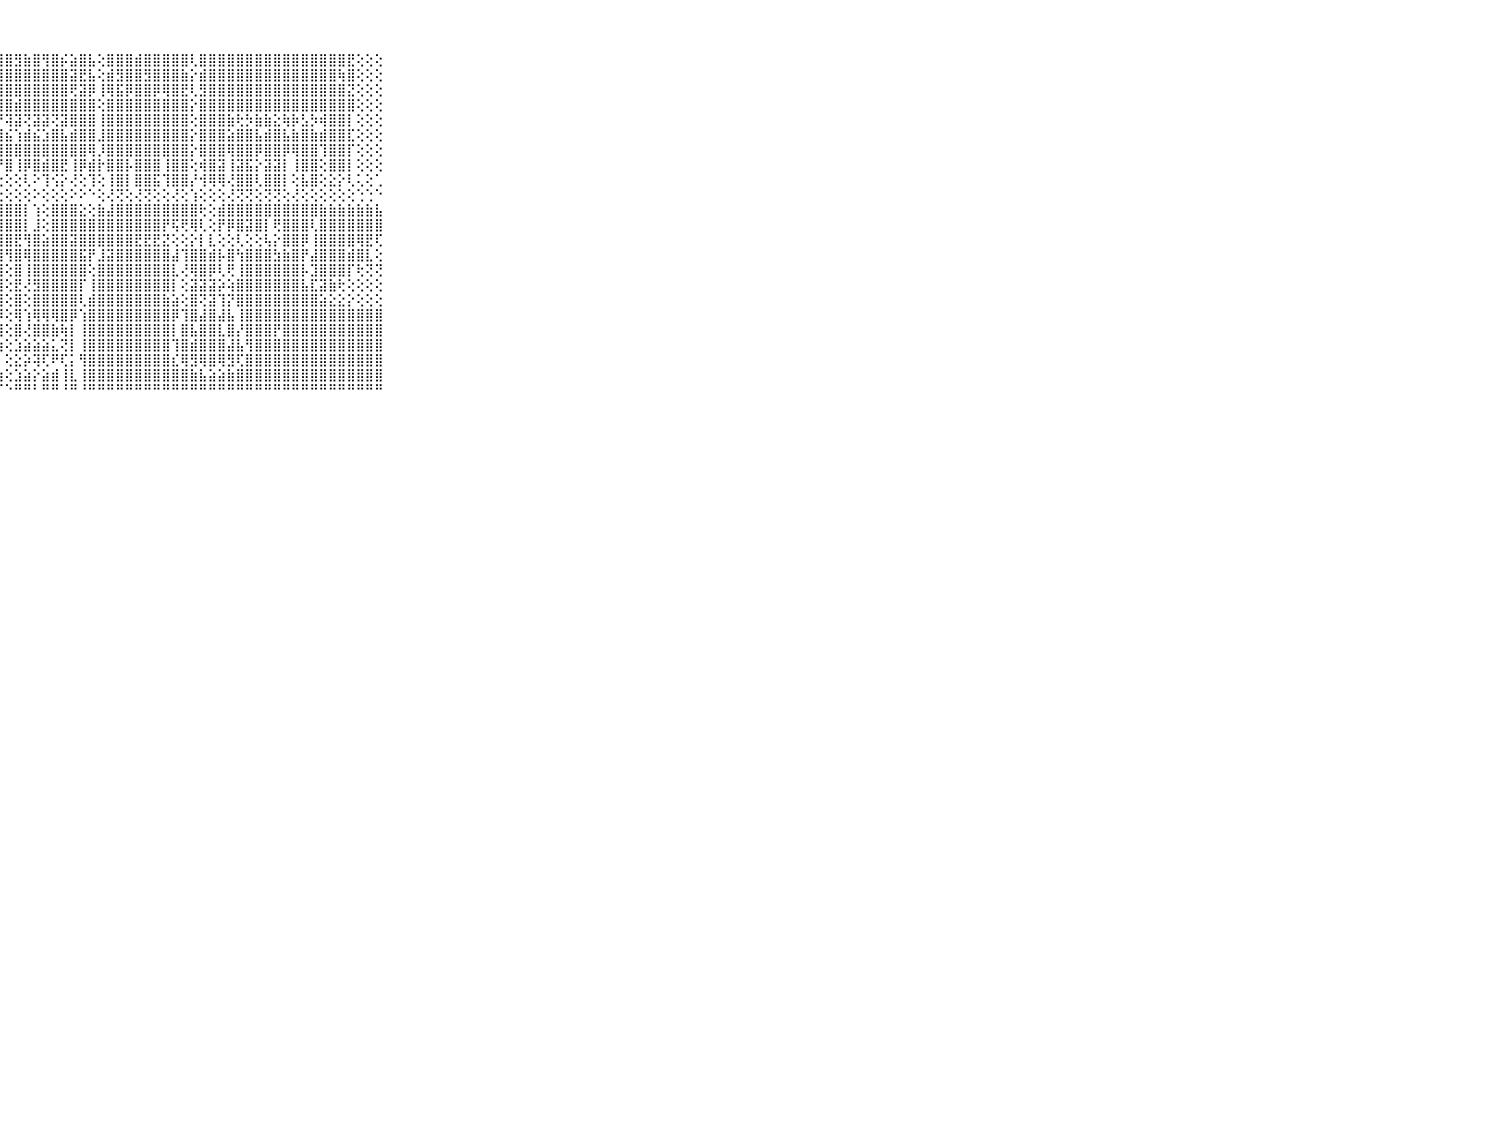

⠀⠀⠀⠀⠀⠀⠀⠀⠀⠀⠀⠀⠀⠀⠀⠀⠀⠀⠀⢕⢕⠀⠅⢕⣵⣮⢝⣾⣿⣻⣷⣿⢻⣿⡮⣵⣿⣧⢕⣿⣿⣿⣾⣿⣿⣿⣿⣿⢇⣿⣿⣿⣿⣿⣿⣿⣿⣿⣿⣿⣿⣿⣿⣿⣿⣟⢕⢕⢕⠀⠀⠀⠀⠀⠀⠀⠀⠀⠀⠀⠀
⠀⠀⠀⠀⠀⠀⠀⠀⠀⠀⠀⠀⠀⠀⠀⠀⠀⠀⠀⢕⢕⠀⠀⢜⡹⢏⣸⣿⣿⣿⣿⣿⣿⣿⣿⣽⣟⣧⢕⣾⣻⣿⣿⣻⣿⣿⣿⣷⡕⣾⣿⣿⣿⣿⣿⣿⣿⣿⣿⣿⣿⣿⣿⣿⢷⣿⢕⢕⢕⠀⠀⠀⠀⠀⠀⠀⠀⠀⠀⠀⠀
⠀⠀⠀⠀⠀⠀⠀⠀⠀⠀⠀⠀⠀⠀⠀⠀⠀⠀⠀⢕⢕⠀⢐⢸⢏⡻⢿⣿⣿⣿⣿⣿⣿⣿⣿⢟⣽⡿⢸⢿⣯⡿⣿⣿⡿⢿⣿⣟⢇⣻⣿⣿⣿⣿⣿⣿⣿⣿⣿⣿⣿⣿⣿⣿⣿⣝⢕⢕⢕⠀⠀⠀⠀⠀⠀⠀⠀⠀⠀⠀⠀
⠀⠀⠀⠀⠀⠀⠀⠀⠀⠀⠀⠀⠀⠀⠀⠀⠀⠀⢀⢕⢕⢄⢐⢕⣿⣿⣾⣿⣿⣾⣿⣿⣿⣿⣿⣿⣿⣿⢕⣿⣿⣿⣿⣿⣿⣿⣿⣿⡕⣿⣿⣿⣿⣿⣿⣿⣿⣿⣿⣿⣿⣿⣿⣿⣿⣿⢕⢕⢕⠀⠀⠀⠀⠀⠀⠀⠀⠀⠀⠀⠀
⠀⠀⠀⠀⠀⠀⠀⠀⠀⠀⠀⠀⠀⠀⠀⠀⠀⢔⢔⢕⢕⢕⢕⢕⣿⣿⢫⡝⢽⣽⢝⣽⣽⢝⣽⣿⣿⣿⢸⣿⣿⣿⣿⣿⣿⣿⣿⣿⢕⣿⣿⣿⣷⢗⡳⣷⣷⣕⢷⡷⣣⡳⢾⣿⣿⡇⢕⢕⢕⠀⠀⠀⠀⠀⠀⠀⠀⠀⠀⠀⠀
⠀⠀⠀⠀⠀⠀⠀⠀⠀⠀⠀⠀⠀⠀⠀⠀⠀⢕⢕⢕⢕⢕⢕⢕⣿⣿⢜⣾⣮⢱⣾⣮⣱⣿⣧⣾⣿⣿⣸⣿⣿⣿⣿⣿⣿⣿⣿⣿⡕⣿⣿⣿⣵⣿⣿⣧⣾⣿⣧⣷⣿⣷⣾⣿⣿⣏⢕⢕⢕⠀⠀⠀⠀⠀⠀⠀⠀⠀⠀⠀⠀
⠀⠀⠀⠀⠀⠀⠀⠀⠀⠀⠀⠀⠀⠀⠀⠀⢄⢕⢕⢕⢕⢕⢕⢕⣿⣿⣿⣿⣿⣿⣿⣿⣿⣿⣿⣿⣿⢿⡸⣿⣿⣿⣿⣿⣿⣿⣿⣿⡕⣿⣿⣿⢿⣿⣿⡿⣿⣿⡿⢿⣿⣿⢹⣿⣿⡏⢕⢕⢕⠀⠀⠀⠀⠀⠀⠀⠀⠀⠀⠀⠀
⠀⠀⠀⠀⠀⠀⠀⠀⠀⠀⠀⠀⠀⠀⠀⠀⢕⢕⢕⢕⢕⢕⢕⢕⣿⡟⢕⡟⣿⢸⡿⣿⣾⣿⣟⢸⡿⣾⡗⣿⣿⡧⣿⣿⣿⢸⣿⣿⢕⢾⣿⣽⢸⣽⣯⡕⣽⣽⡇⢸⣿⣿⢕⣿⣿⡇⢕⢕⢕⠀⠀⠀⠀⠀⠀⠀⠀⠀⠀⠀⠀
⠀⠀⠀⠀⠀⠀⠀⠀⠀⠀⠀⠀⠀⢄⢅⢐⢱⣷⢕⢕⢕⢕⢕⢕⣿⢕⢕⢕⢕⢕⢇⠕⢹⢪⡕⢜⢕⢹⢕⢸⣿⡇⣿⣿⣯⢹⣿⣿⡜⢺⢿⢿⢜⣿⣿⢇⣿⣿⡇⢕⣧⣿⢕⣕⡕⢇⢅⢕⢁⠀⠀⠀⠀⠀⠀⠀⠀⠀⠀⠀⠀
⠀⠀⠀⠀⠀⠀⠀⠀⠀⠀⠀⠀⠀⠀⠀⠁⢕⢕⢕⢕⢕⢕⠕⠕⢕⢕⢕⢕⢕⢕⢕⠕⢕⢕⢕⠕⠕⠑⢕⢜⢝⢕⢜⢝⢕⢕⢜⢕⢱⢕⢕⢕⢜⢝⢝⢕⢝⢝⢕⢜⢕⢕⢕⢕⢕⢕⢑⢑⠑⠀⠀⠀⠀⠀⠀⠀⠀⠀⠀⠀⠀
⠀⠀⠀⠀⠀⠀⠀⠀⠀⠀⠀⣿⣿⣿⣿⣿⣿⣿⣿⣿⣿⣿⣿⣿⣿⣿⣿⣿⣿⣿⡇⢱⢕⣿⣿⣿⣕⢕⣷⣼⣿⣿⣿⣿⣿⣿⣿⣿⣿⢗⢕⣾⣿⣿⣿⣿⣿⣿⣿⣿⣿⣿⣷⣷⣷⣷⣷⣷⣧⠀⠀⠀⠀⠀⠀⠀⠀⠀⠀⠀⠀
⠀⠀⠀⠀⠀⠀⠀⠀⠀⠀⠀⡏⣿⣿⣿⣿⣿⣿⣿⣿⣿⣿⣿⣿⣿⣿⣿⣿⣿⣿⡇⣸⢕⣿⣿⣿⣿⣿⣿⣿⣿⣿⣿⣿⣿⡟⢯⢟⢿⢇⢕⡟⡿⣿⣽⣿⡇⢟⣿⣿⣿⢇⣿⣿⣿⣿⣿⣿⣿⠀⠀⠀⠀⠀⠀⠀⠀⠀⠀⠀⠀
⠀⠀⠀⠀⠀⠀⠀⠀⠀⠀⠀⡇⣿⣿⣿⣿⣏⣹⣿⣿⣿⡿⣿⣿⣿⣿⣿⣿⣿⣟⢻⣿⣵⣿⣿⣽⣿⣿⣿⣿⣿⣿⣟⣟⣟⣝⢕⢕⡕⡇⣇⢕⢕⢇⢕⢕⢧⡕⣿⣿⡿⢸⣿⣿⣿⣿⢿⣟⢏⠀⠀⠀⠀⠀⠀⠀⠀⠀⠀⠀⠀
⠀⠀⠀⠀⠀⠀⠀⠀⠀⠀⠀⢗⣿⣿⣿⣿⣿⣿⣿⣿⣿⣿⢹⣿⣿⣿⣿⣿⢻⣿⢿⣿⣿⣿⣿⣿⣯⡟⣸⣽⣿⣿⣿⣿⣿⣿⣼⢹⣿⣿⣾⡧⣿⢳⣿⣿⣿⣳⣷⣿⡟⣼⣿⣿⣿⣾⣿⣇⢕⠀⠀⠀⠀⠀⠀⠀⠀⠀⠀⠀⠀
⠀⠀⠀⠀⠀⠀⠀⠀⠀⠀⠀⣿⣿⣿⣿⣿⣿⣿⣿⣿⣿⣿⢕⣿⣿⣿⣿⣿⢕⣿⢸⣿⣿⣿⣿⣿⣿⢕⣿⣿⣿⣿⣿⣿⣿⣿⣇⢜⢿⣿⡿⢇⢟⢸⣿⣿⣿⣿⣿⣿⡧⣹⣿⣿⣿⡏⢗⢝⢝⠀⠀⠀⠀⠀⠀⠀⠀⠀⠀⠀⠀
⠀⠀⠀⠀⠀⠀⠀⠀⠀⠀⠀⣿⣿⣿⣿⣿⣿⣿⣿⣿⣻⣟⢕⢟⣟⣟⣟⣿⢕⣟⢜⣻⣿⣿⣿⣿⡏⢸⣿⣿⣿⣿⣿⣿⣿⣿⡇⢕⣽⣽⣽⡵⢵⣿⣿⣿⣿⣿⣿⣿⣧⣏⣽⣷⢗⢕⢕⢕⢕⠀⠀⠀⠀⠀⠀⠀⠀⠀⠀⠀⠀
⠀⠀⠀⠀⠀⠀⠀⠀⠀⠀⠀⣿⣿⣿⣿⣿⣿⣿⣿⣿⣿⣿⡇⣿⣿⣿⣿⣿⢕⣿⢕⣿⣿⣿⣿⣿⢇⣾⣿⣿⣿⣿⣿⣿⣿⣷⣵⢕⣿⢝⣽⢹⡝⣿⣿⣿⣿⣿⣿⣿⣿⣿⣵⣕⣕⡕⢕⢕⢕⠀⠀⠀⠀⠀⠀⠀⠀⠀⠀⠀⠀
⠀⠀⠀⠀⠀⠀⠀⠀⠀⠀⠀⣿⣿⣿⣿⣿⣿⣿⣿⣿⣿⣿⡇⣿⣿⣿⣿⡿⢕⢿⢱⢿⢿⢿⣿⡿⢱⣿⣿⣿⣿⣿⣿⣿⣿⣿⡿⢹⣿⣼⣿⣼⣧⢸⣿⣿⣿⣿⣿⣿⣿⣿⣿⣿⣿⣿⣿⣿⣿⠀⠀⠀⠀⠀⠀⠀⠀⠀⠀⠀⠀
⠀⠀⠀⠀⠀⠀⠀⠀⠀⠀⠀⣏⣝⢸⣿⣿⣿⣿⣿⣿⣿⣿⡇⢸⣯⣿⣷⣿⢕⣿⢜⣿⣿⣷⢷⡇⢸⣿⣿⣿⣿⣿⣿⣿⣿⣿⡇⣿⣧⣿⣿⣇⣿⡜⣿⣿⣿⡟⣿⣿⣿⣿⣿⣿⣿⣿⣿⣿⣿⠀⠀⠀⠀⠀⠀⠀⠀⠀⠀⠀⠀
⠀⠀⠀⠀⠀⠀⠀⠀⠀⠀⠀⣿⣵⣾⣿⣿⣿⣿⣿⣿⣿⣿⡇⢱⣇⣝⣱⣵⢕⣱⣵⣵⣵⣅⢝⡇⢸⣿⣿⣿⣿⣿⣿⣿⣿⣿⢹⣿⣾⣿⣿⣿⣼⣧⢻⣿⣿⣿⣿⣿⣿⣿⣿⣿⣿⣿⣿⣿⣿⠀⠀⠀⠀⠀⠀⠀⠀⠀⠀⠀⠀
⠀⠀⠀⠀⠀⠀⠀⠀⠀⠀⠀⣿⣿⣿⣿⣿⣿⣿⣿⣿⣿⣿⢇⢟⢻⢿⢿⡇⢕⣕⡵⢽⢏⠟⢏⡅⢻⣿⣿⣿⣿⣿⣿⣿⣿⣿⣎⢿⣻⢿⣿⢿⣻⢏⣿⣿⣿⣿⣿⣿⣿⣿⣿⣿⣿⣿⣿⣿⣿⠀⠀⠀⠀⠀⠀⠀⠀⠀⠀⠀⠀
⠀⠀⠀⠀⠀⠀⠀⠀⠀⠀⠀⣿⣿⣿⣿⣿⣿⣿⣿⣿⣿⣿⣷⣵⣵⣼⣵⣵⢕⣱⣵⡕⣵⣾⢸⣇⢸⣿⣿⣿⣿⣿⣿⣿⣿⣿⣿⣿⣷⣧⣵⣵⣷⣿⣿⣿⣿⣿⣿⣿⣿⣿⣿⣿⣿⣿⣿⣿⣿⠀⠀⠀⠀⠀⠀⠀⠀⠀⠀⠀⠀
⠀⠀⠀⠀⠀⠀⠀⠀⠀⠀⠀⠛⠛⠛⠛⠛⠛⠛⠛⠛⠛⠛⠛⠛⠛⠛⠛⠋⠑⠛⠛⠃⠛⠛⠘⠛⠘⠛⠛⠛⠛⠛⠛⠛⠛⠛⠛⠛⠛⠛⠛⠛⠛⠛⠛⠛⠛⠛⠛⠛⠛⠛⠛⠛⠛⠛⠛⠛⠛⠀⠀⠀⠀⠀⠀⠀⠀⠀⠀⠀⠀